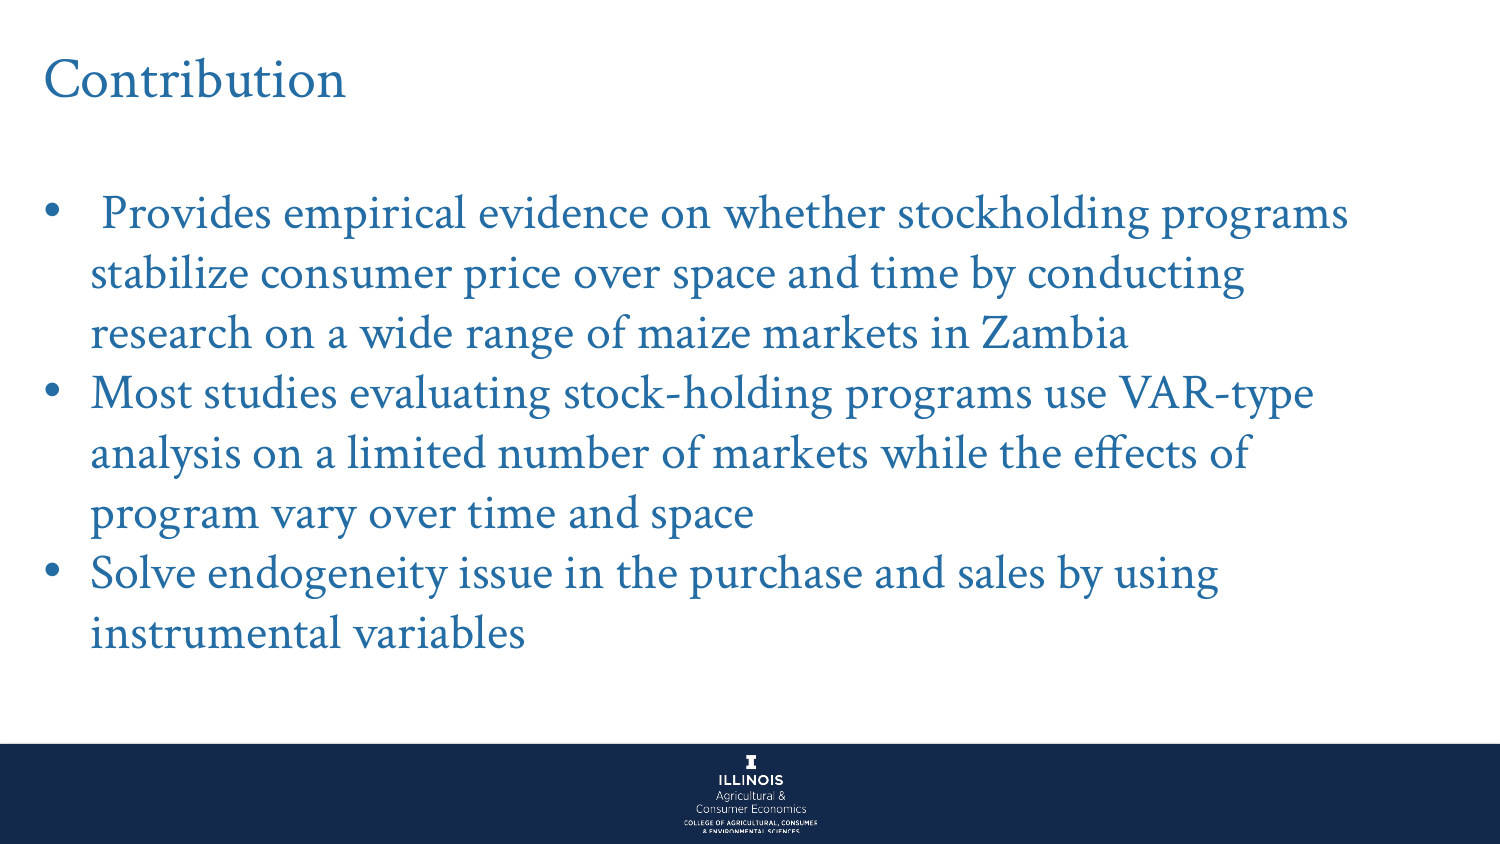

Contribution

 Provides empirical evidence on whether stockholding programs stabilize consumer price over space and time by conducting research on a wide range of maize markets in Zambia
Most studies evaluating stock-holding programs use VAR-type analysis on a limited number of markets while the effects of program vary over time and space
Solve endogeneity issue in the purchase and sales by using instrumental variables